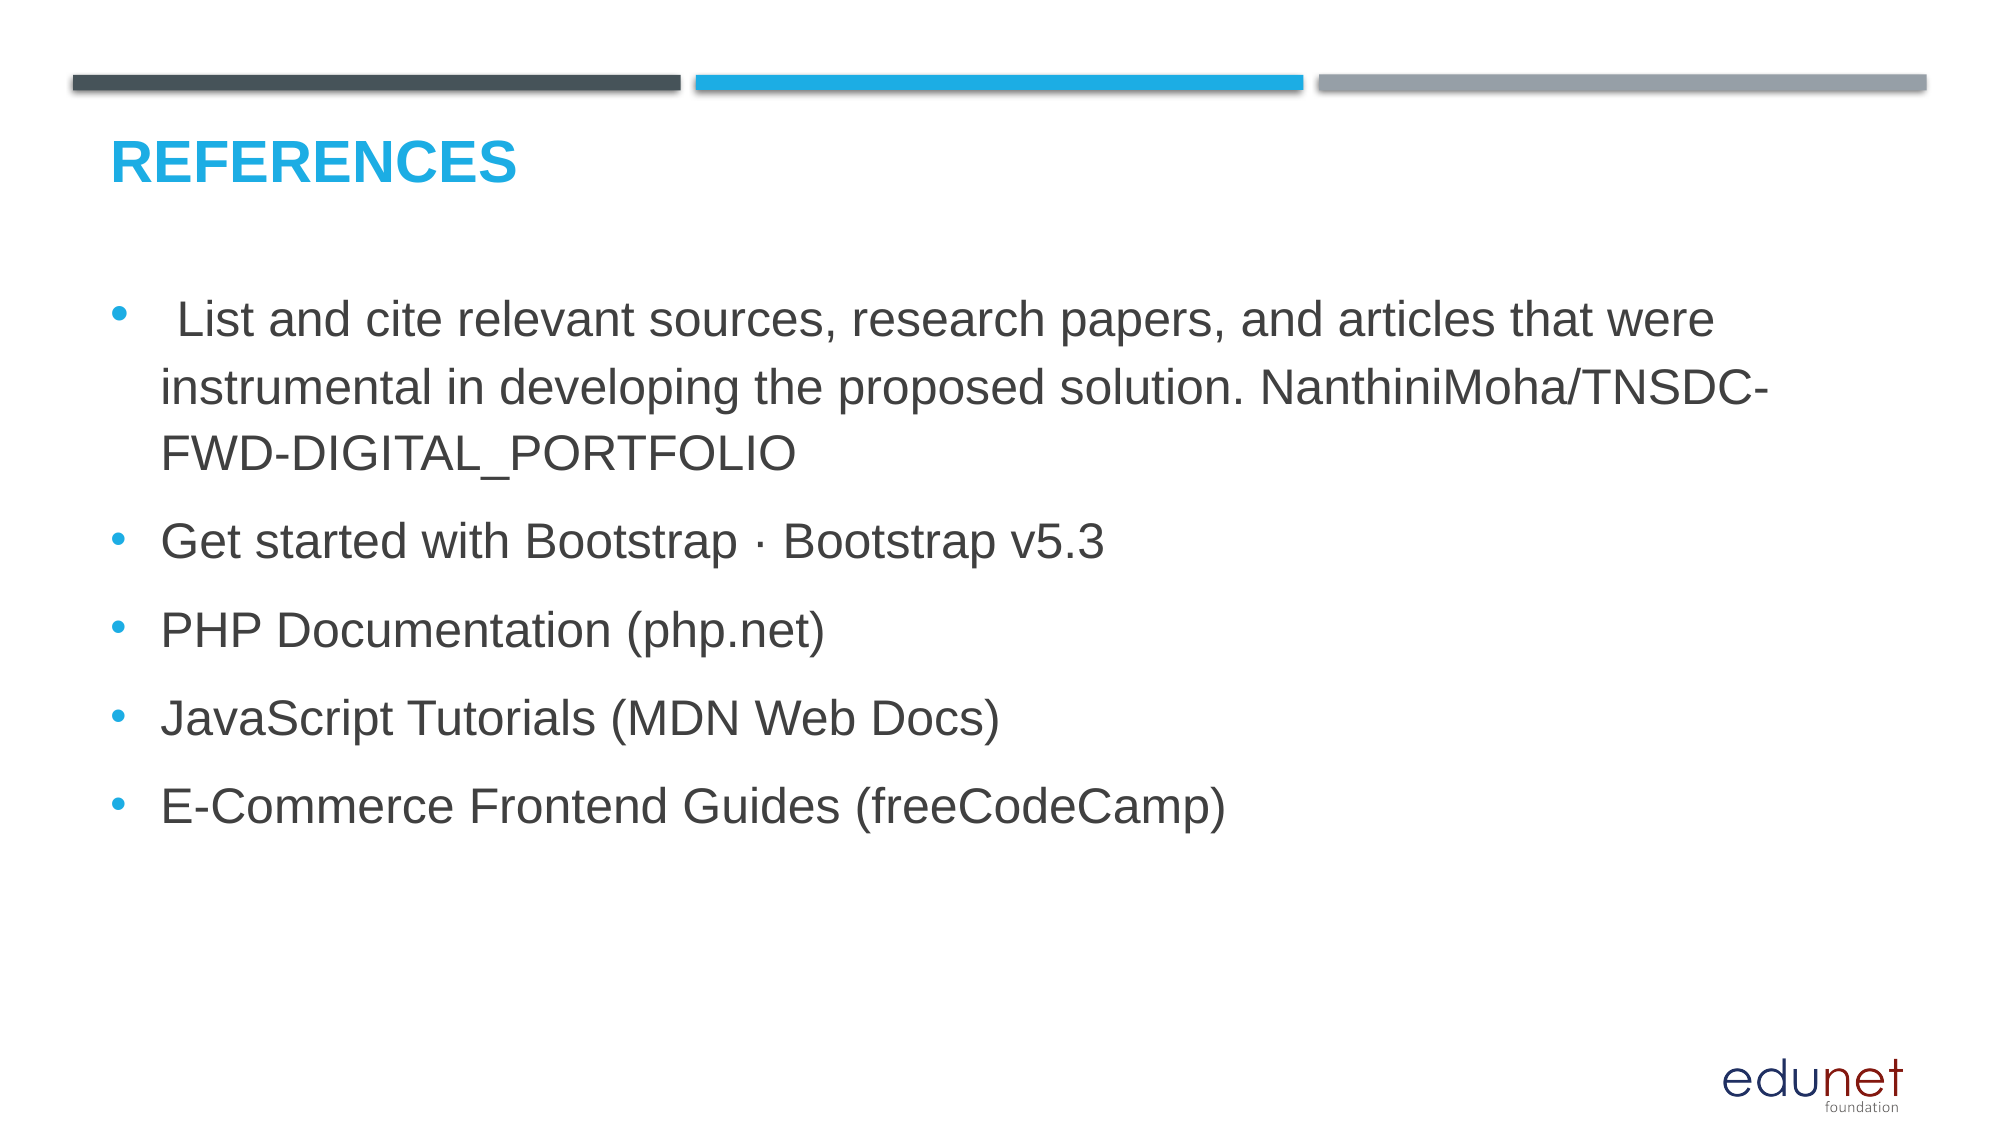

# References
 List and cite relevant sources, research papers, and articles that were instrumental in developing the proposed solution. NanthiniMoha/TNSDC-FWD-DIGITAL_PORTFOLIO
Get started with Bootstrap · Bootstrap v5.3
PHP Documentation (php.net)
JavaScript Tutorials (MDN Web Docs)
E-Commerce Frontend Guides (freeCodeCamp)